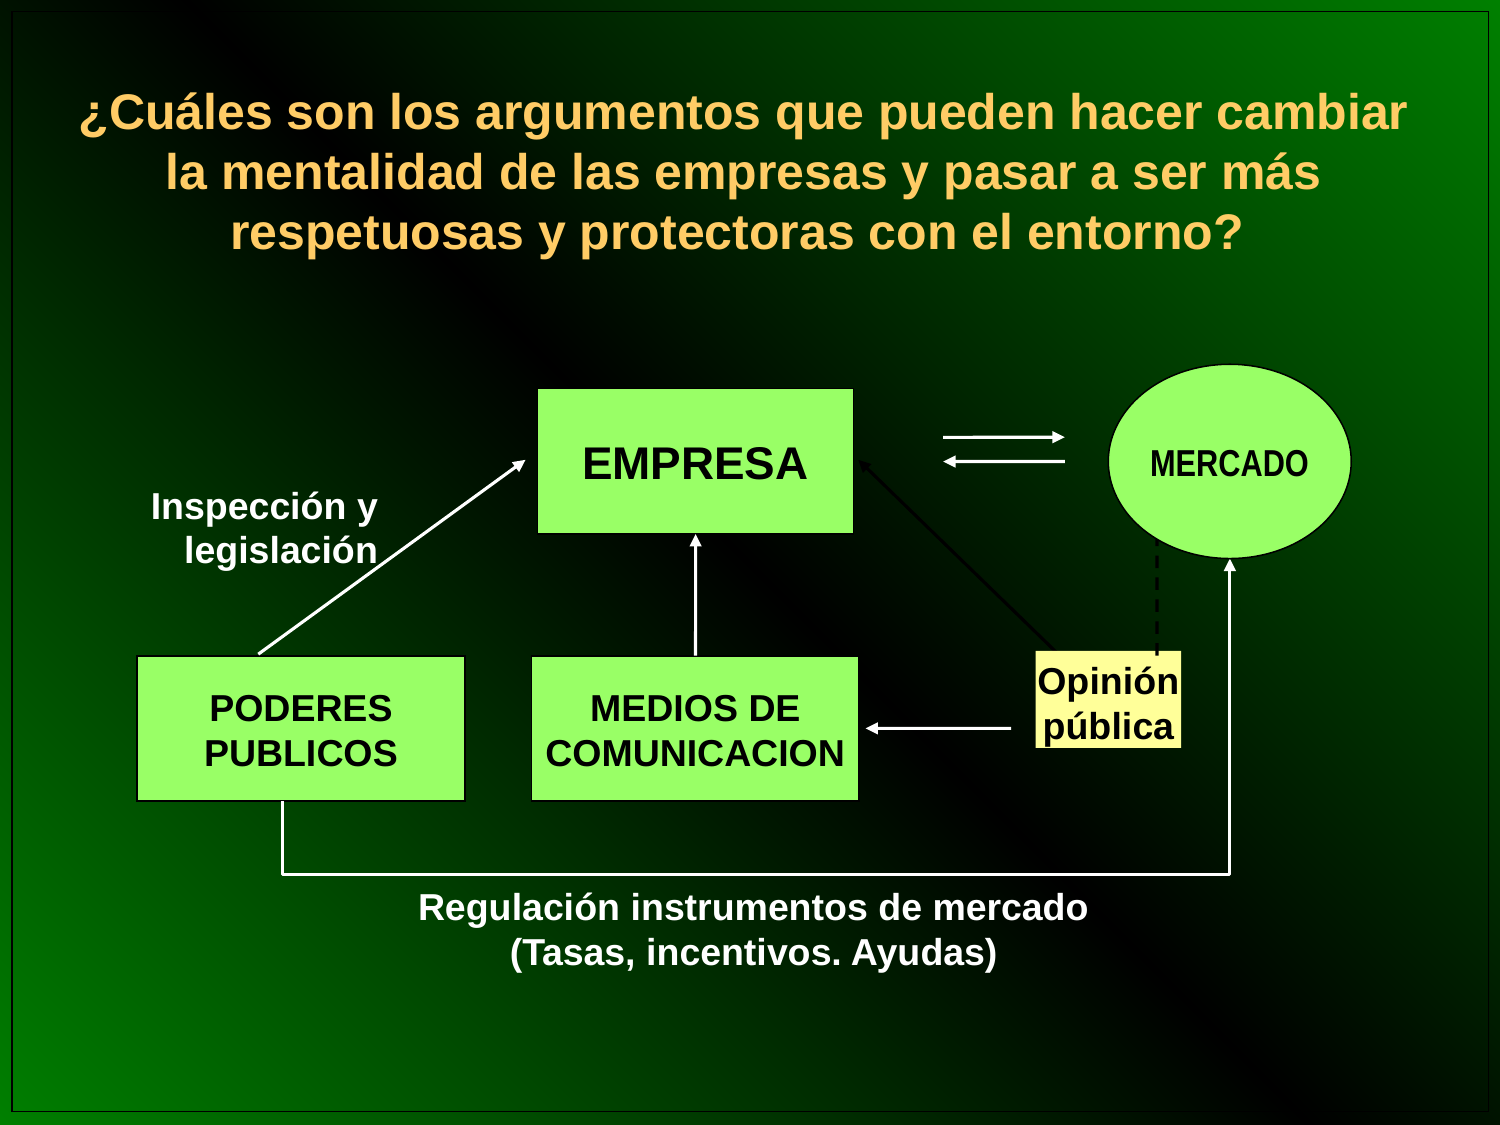

¿Cuáles son los argumentos que pueden hacer cambiar la mentalidad de las empresas y pasar a ser más respetuosas y protectoras con el entorno?
MERCADO
EMPRESA

Inspección y legislación

Opinión pública
PODERES PUBLICOS
MEDIOS DE COMUNICACION

Regulación instrumentos de mercado
(Tasas, incentivos. Ayudas)